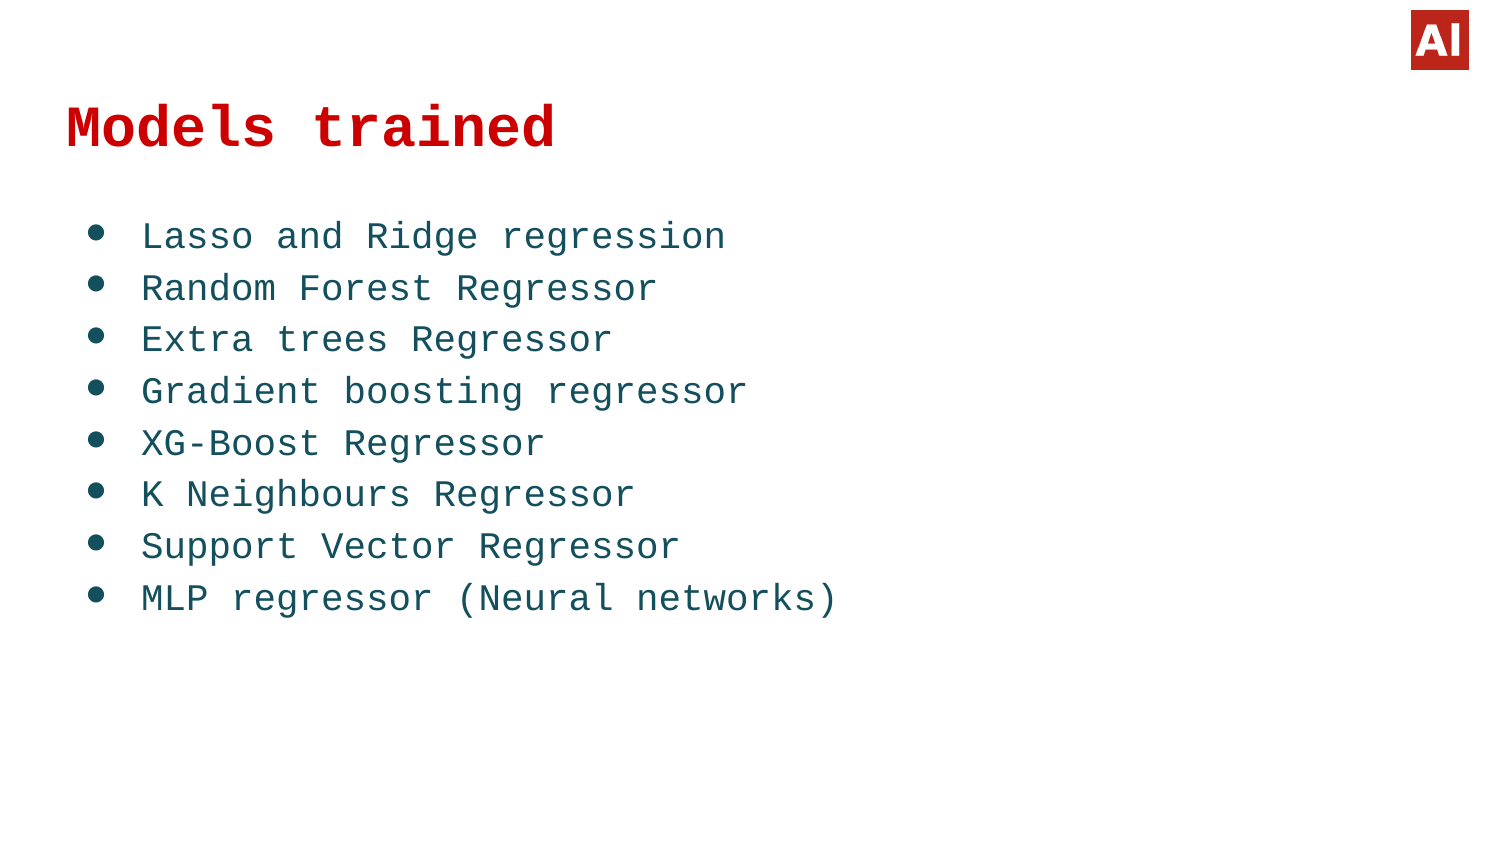

# Models trained
Lasso and Ridge regression
Random Forest Regressor
Extra trees Regressor
Gradient boosting regressor
XG-Boost Regressor
K Neighbours Regressor
Support Vector Regressor
MLP regressor (Neural networks)